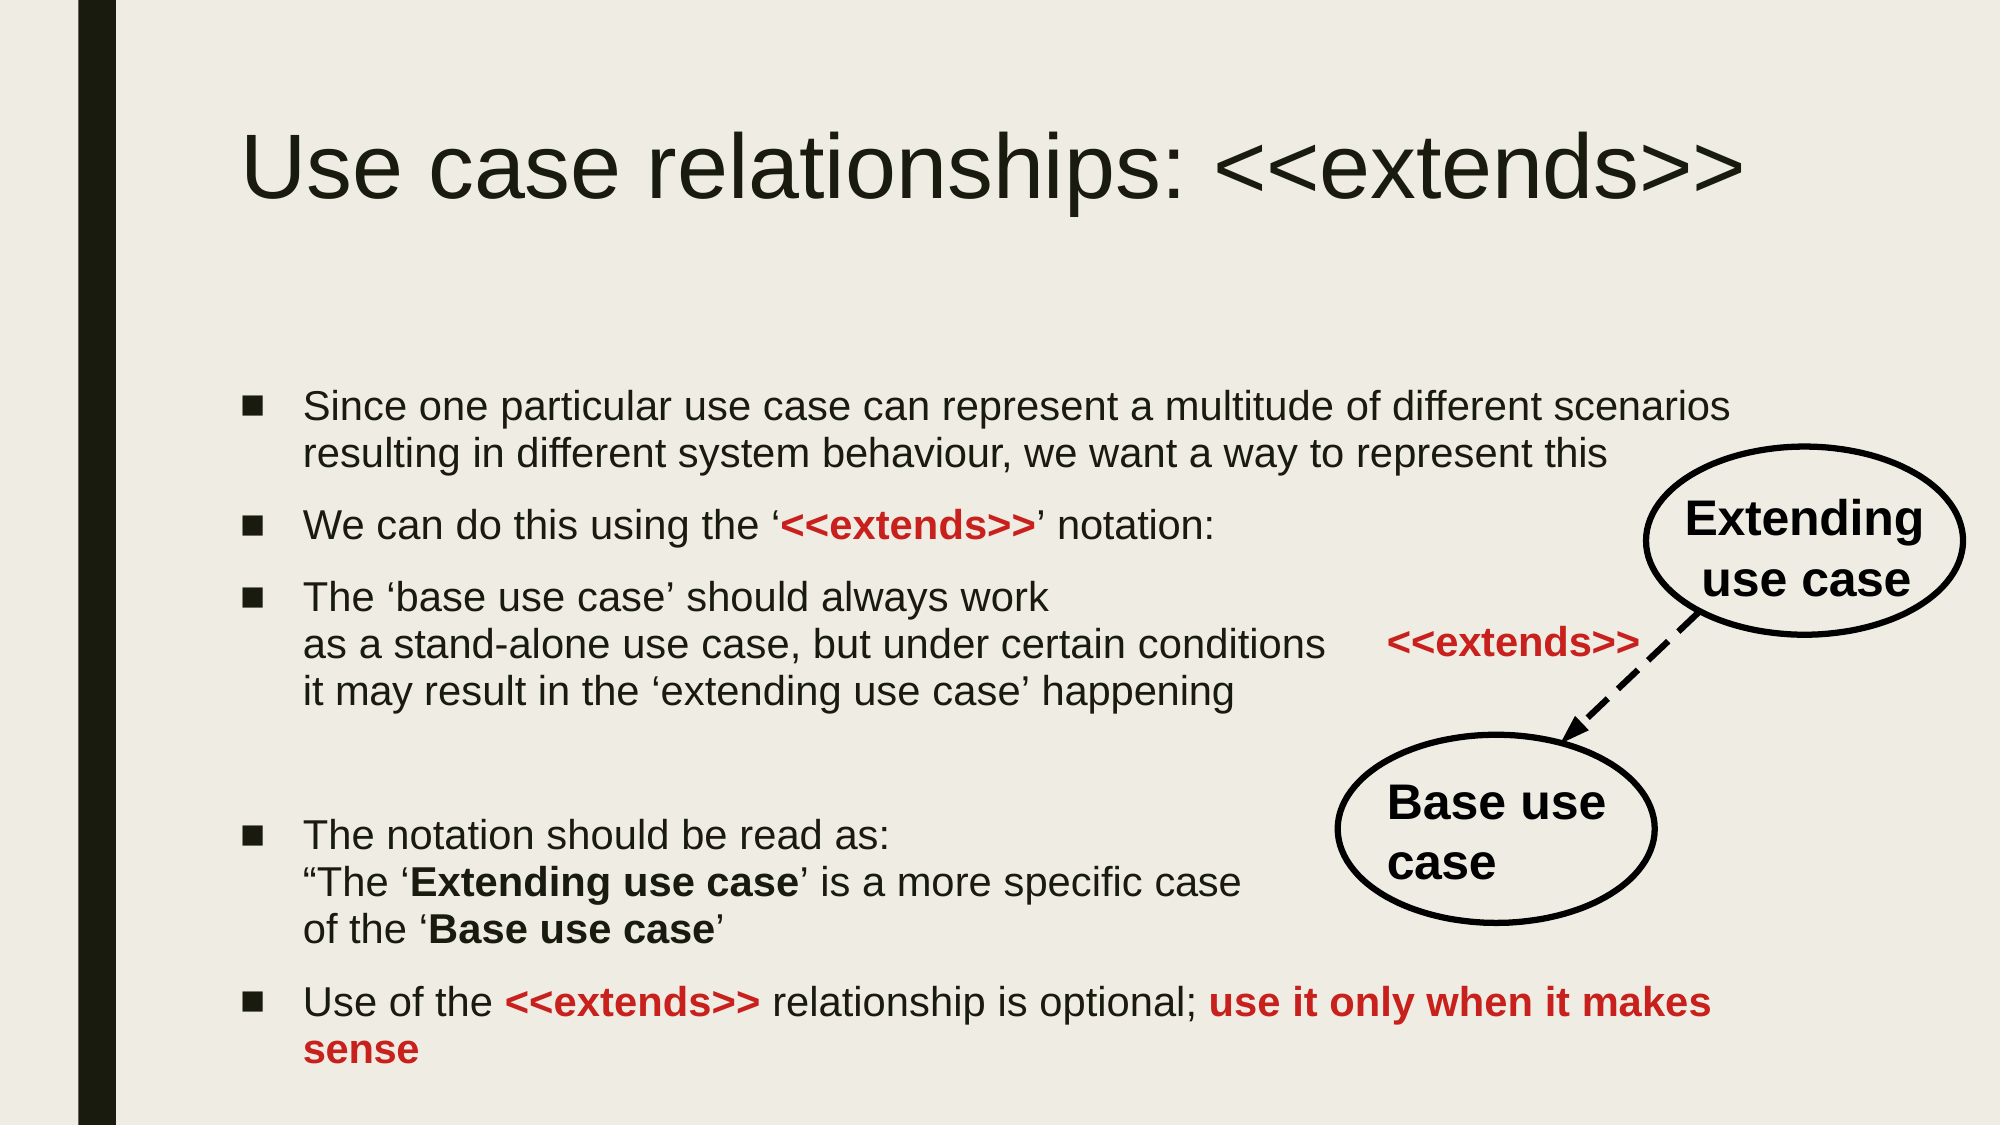

# Use case relationships: <<extends>>
Since one particular use case can represent a multitude of different scenarios resulting in different system behaviour, we want a way to represent this
We can do this using the ‘<<extends>>’ notation:
The ‘base use case’ should always work
as a stand-alone use case, but under certain conditions
it may result in the ‘extending use case’ happening

The notation should be read as:
“The ‘Extending use case’ is a more specific case
of the ‘Base use case’
Use of the <<extends>> relationship is optional; use it only when it makes sense

Extending use case
<<extends>>

Base use case